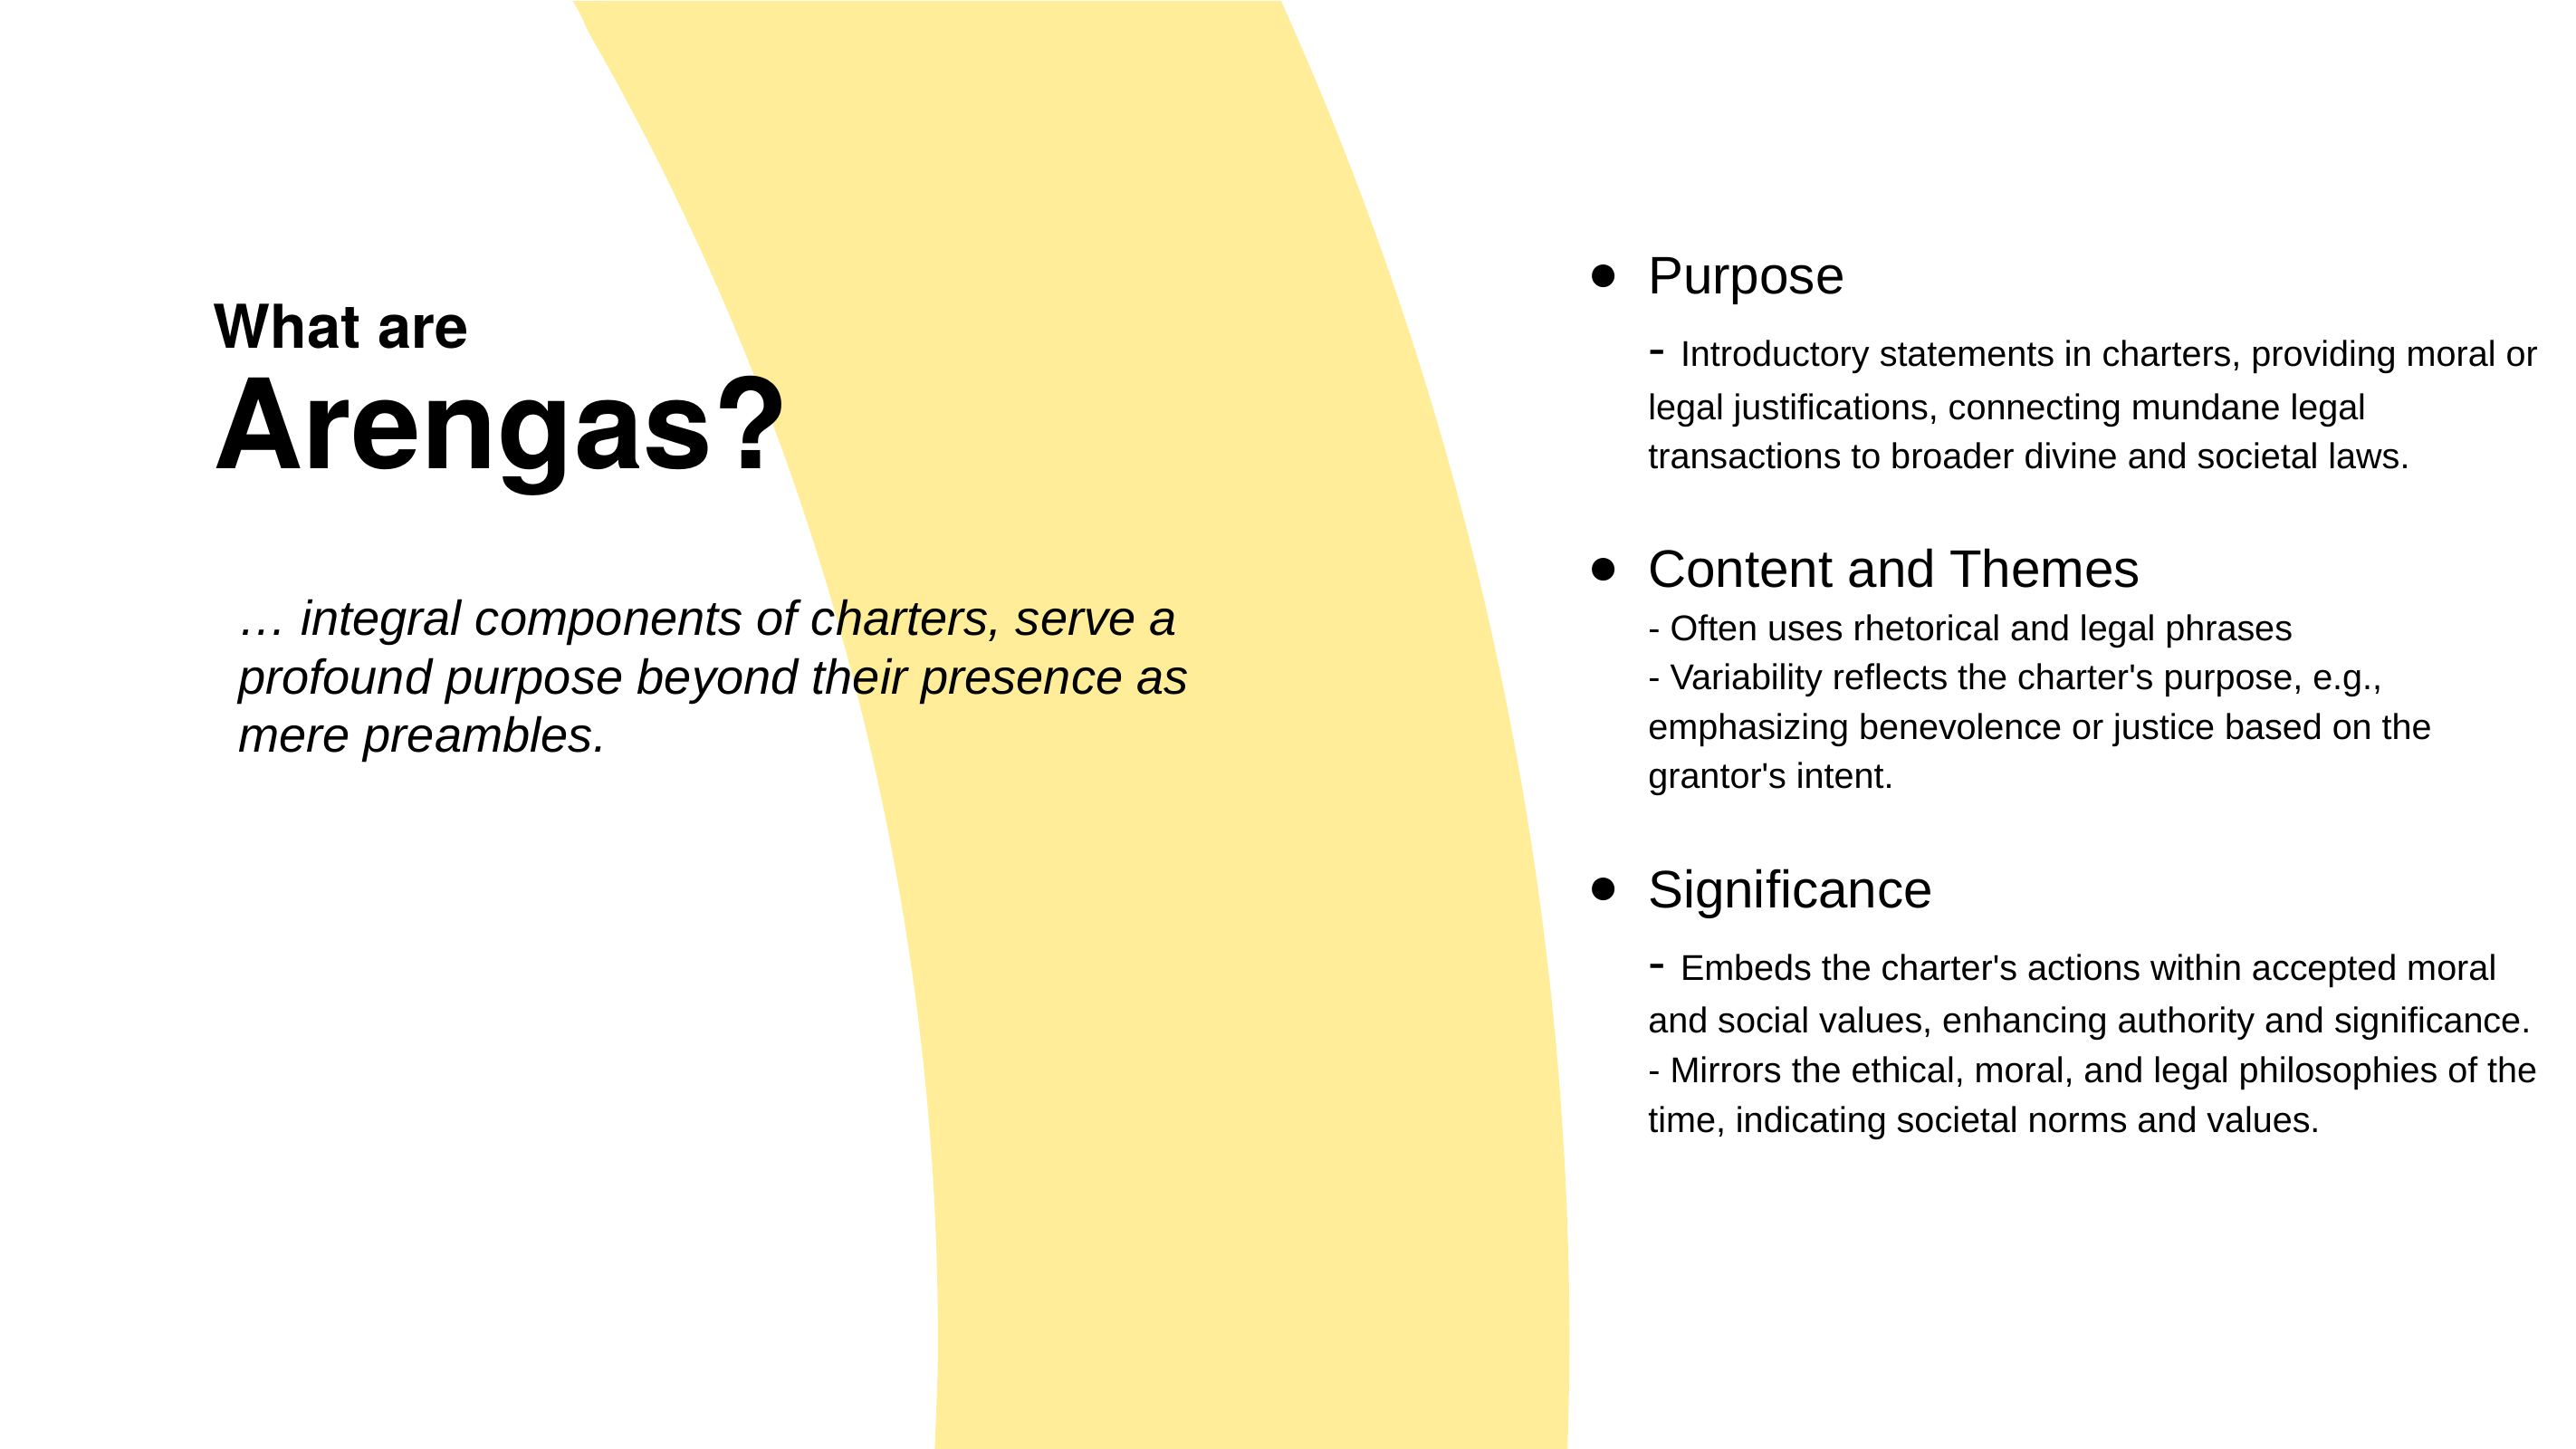

Purpose
- Introductory statements in charters, providing moral or legal justifications, connecting mundane legal transactions to broader divine and societal laws.
Content and Themes
- Often uses rhetorical and legal phrases
- Variability reflects the charter's purpose, e.g., emphasizing benevolence or justice based on the grantor's intent.
Significance
- Embeds the charter's actions within accepted moral and social values, enhancing authority and significance.
- Mirrors the ethical, moral, and legal philosophies of the time, indicating societal norms and values.

# What are
Arengas?
… integral components of charters, serve a profound purpose beyond their presence as mere preambles.